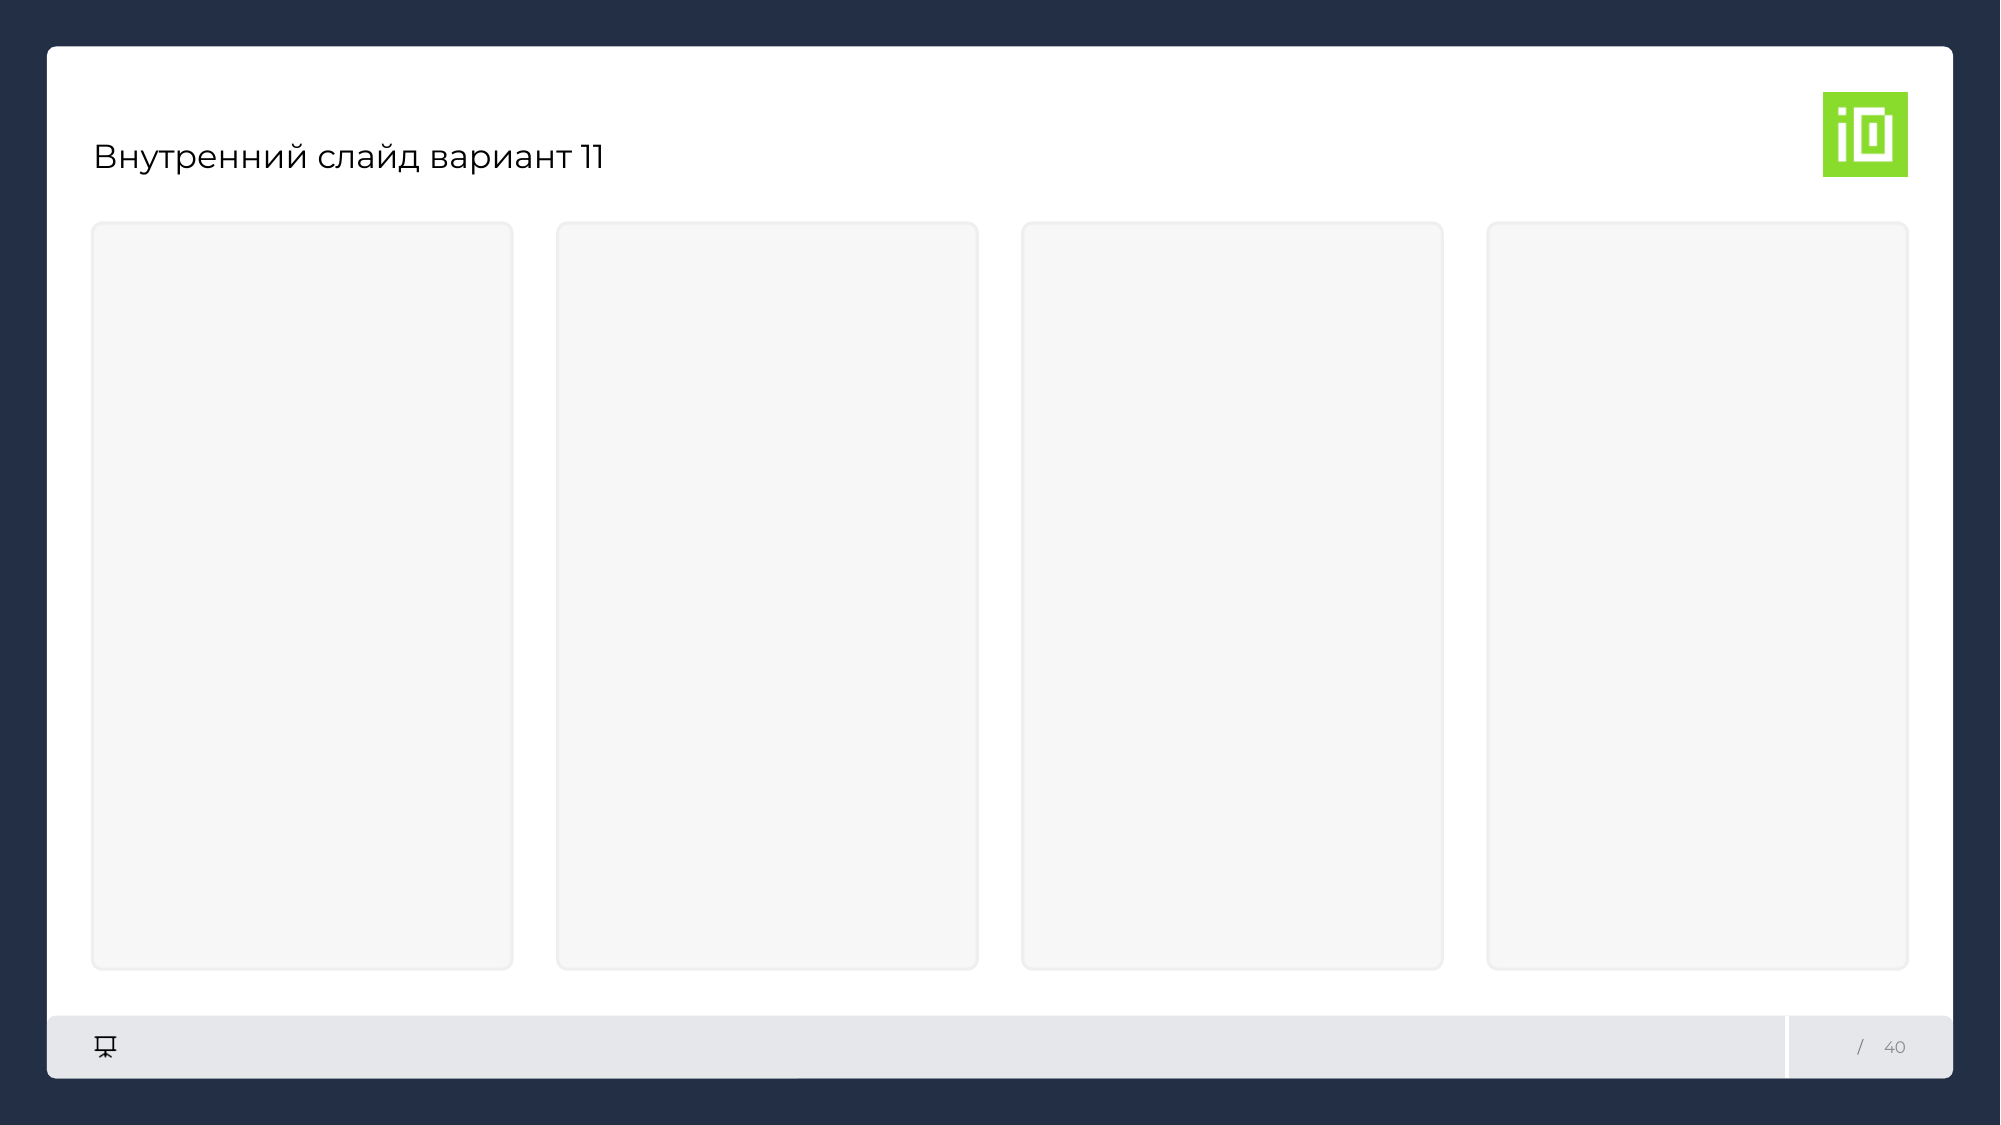

# Внутренний слайд вариант 11

24
40